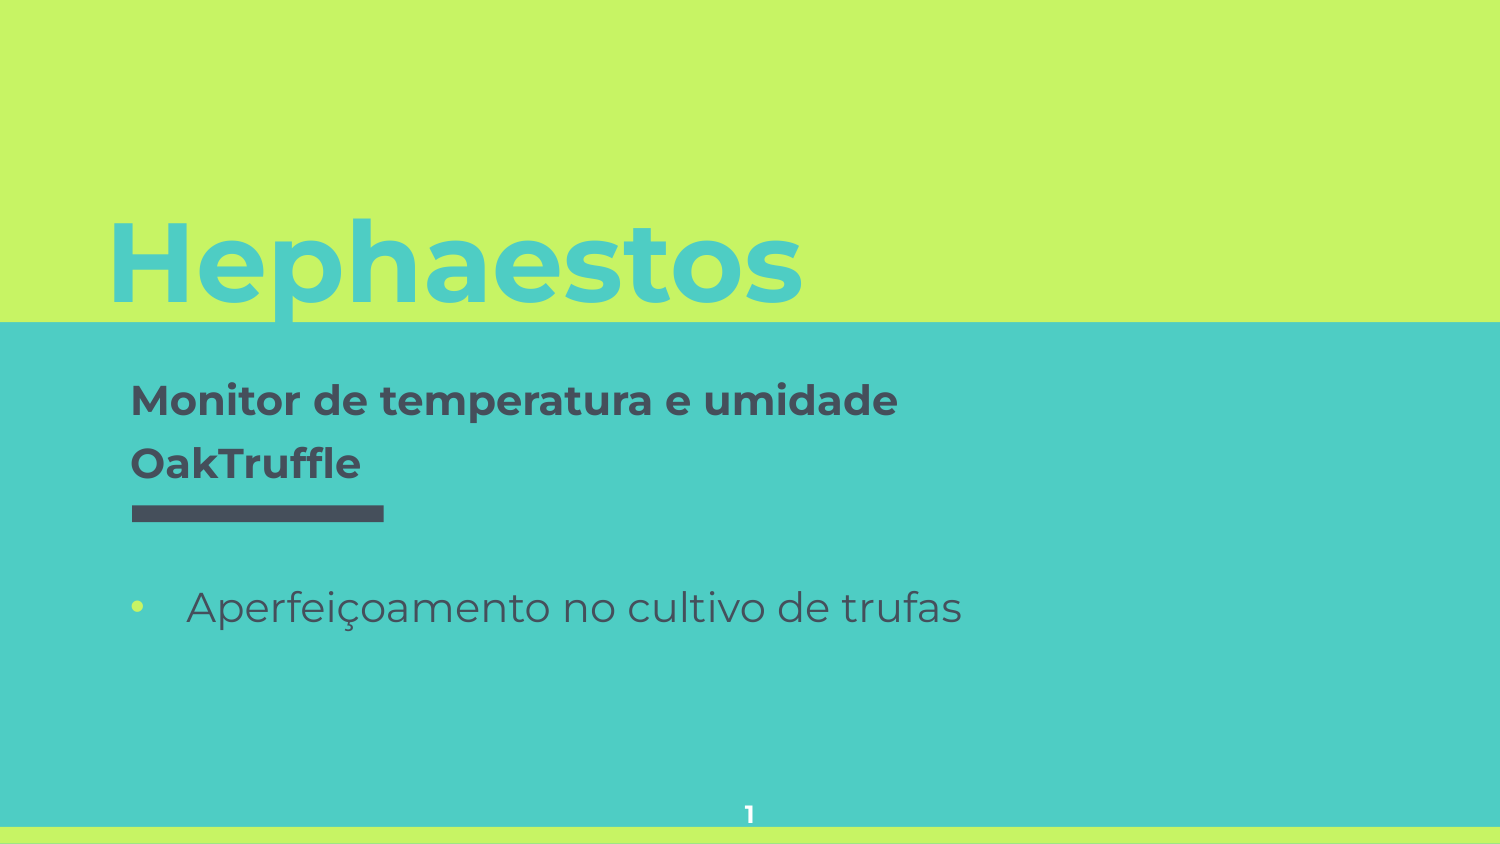

Hephaestos
Monitor de temperatura e umidade
OakTruffle

Aperfeiçoamento no cultivo de trufas
1